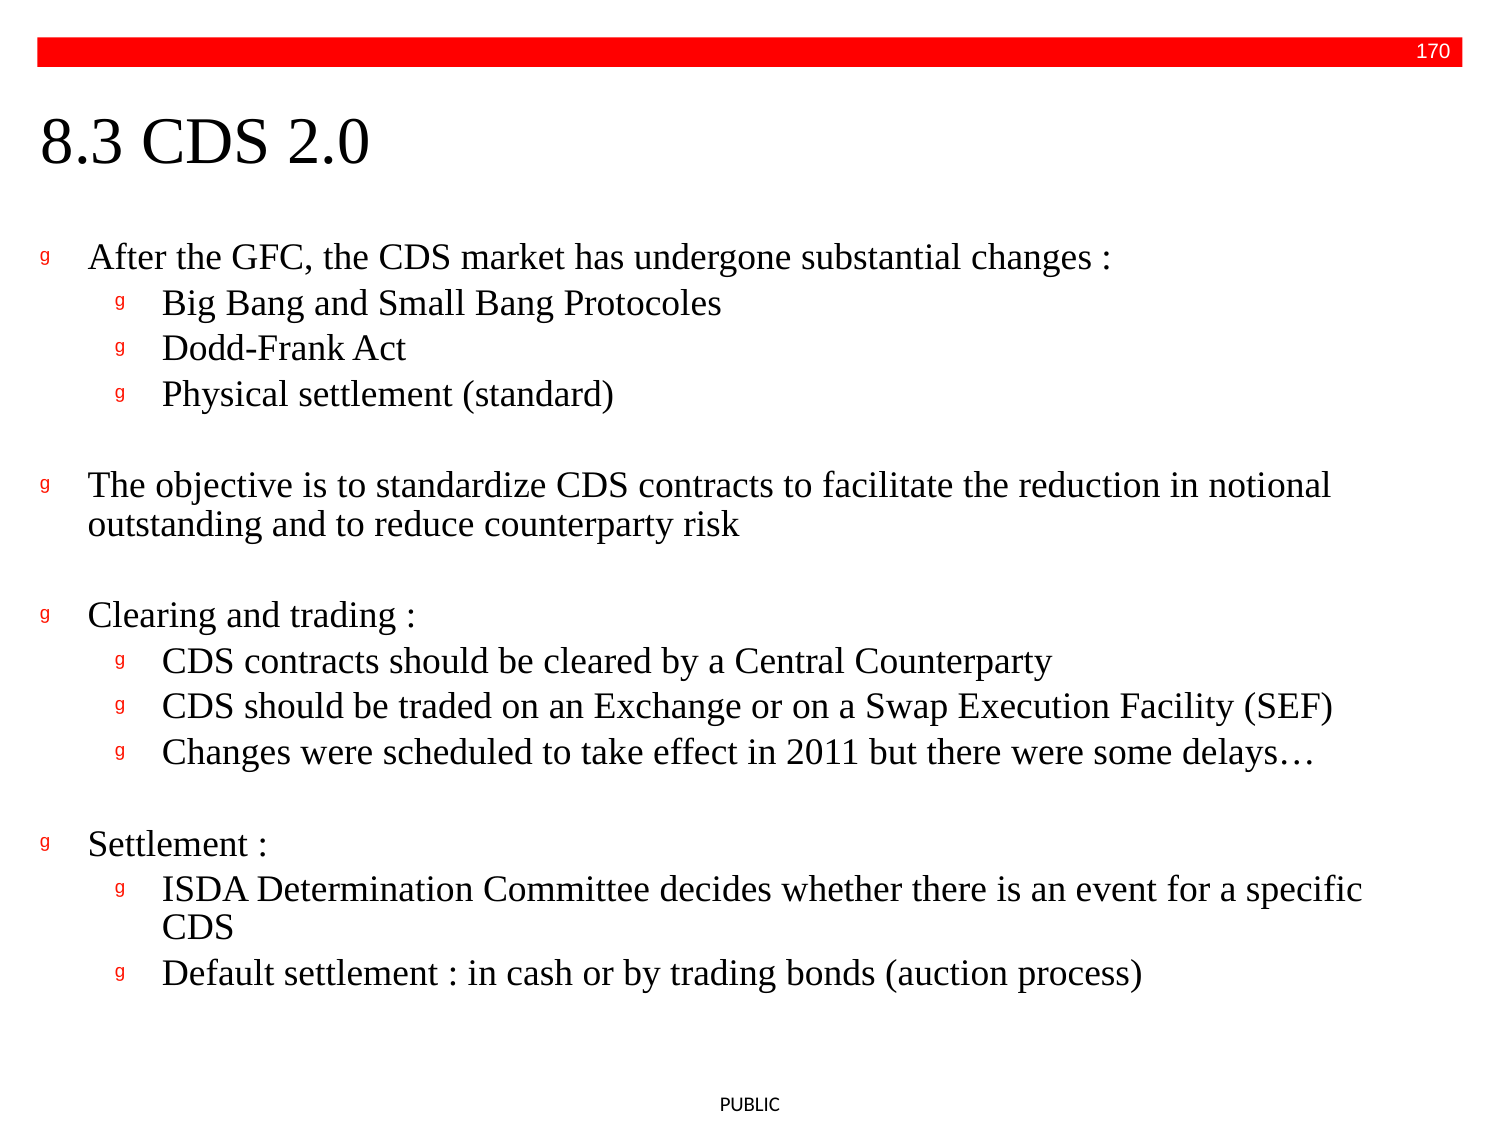

8.3 CDS 2.0
After the GFC, the CDS market has undergone substantial changes :
Big Bang and Small Bang Protocoles
Dodd-Frank Act
Physical settlement (standard)

The objective is to standardize CDS contracts to facilitate the reduction in notional outstanding and to reduce counterparty risk

Clearing and trading :
CDS contracts should be cleared by a Central Counterparty
CDS should be traded on an Exchange or on a Swap Execution Facility (SEF)
Changes were scheduled to take effect in 2011 but there were some delays…

Settlement :
ISDA Determination Committee decides whether there is an event for a specific CDS
Default settlement : in cash or by trading bonds (auction process)